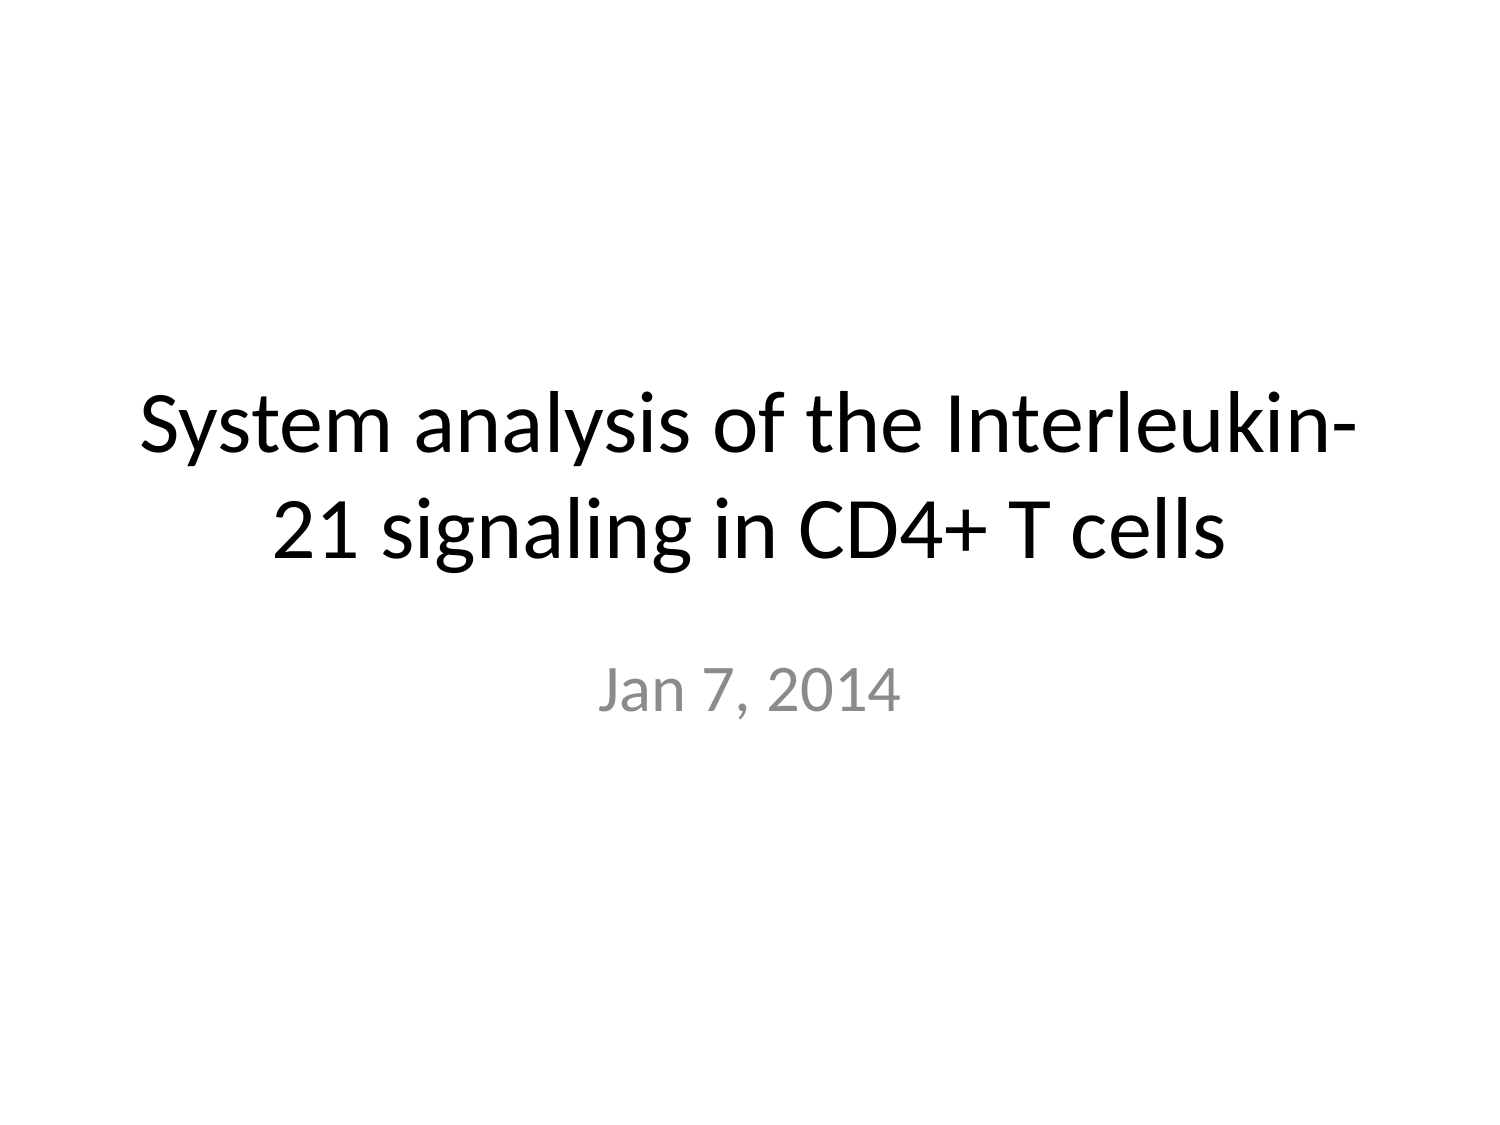

# System analysis of the Interleukin-21 signaling in CD4+ T cells
Jan 7, 2014